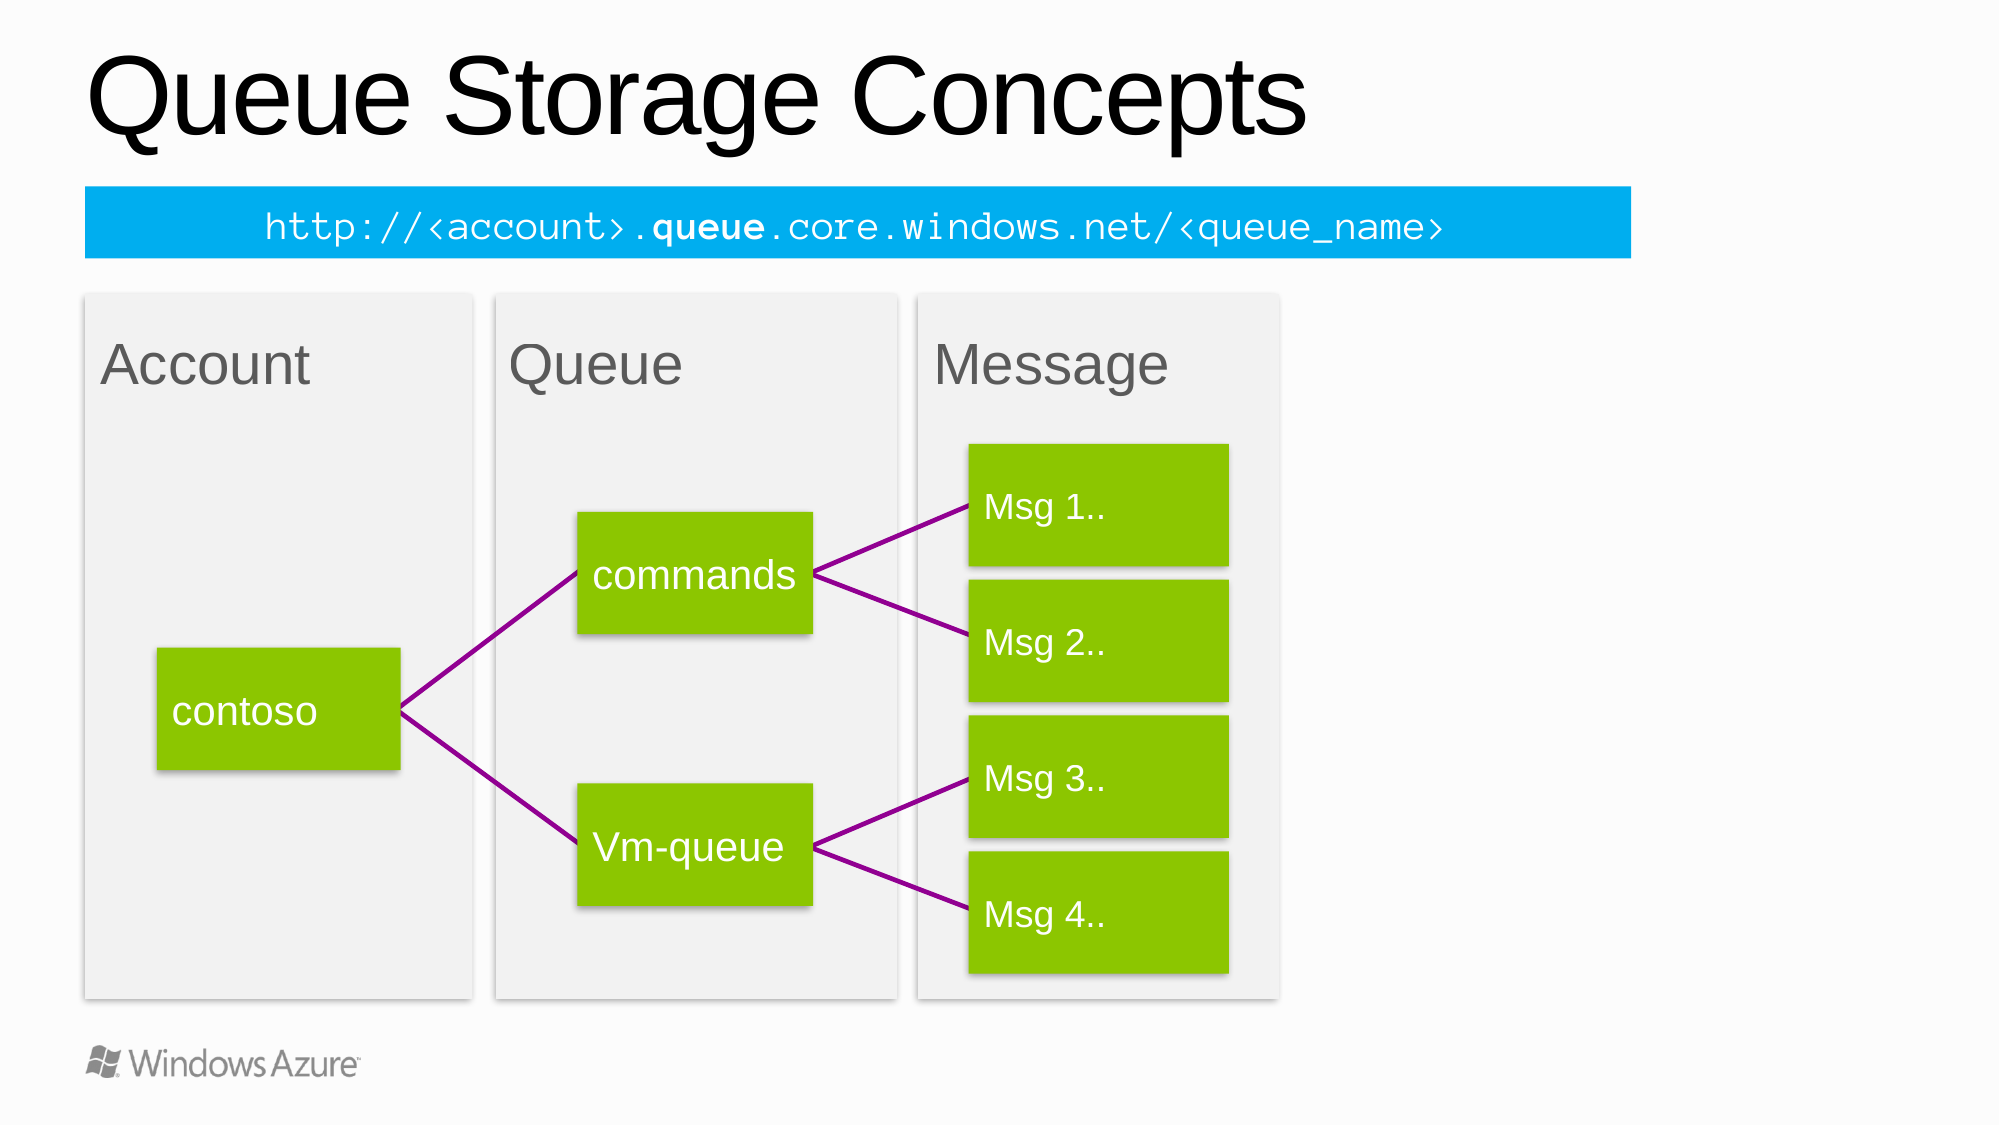

# Queue Storage Concepts
http://<account>.queue.core.windows.net/<queue_name>

Message

Account
Queue

Msg 1..
commands
Msg 2..
contoso
Msg 3..
Vm-queue
Msg 4..